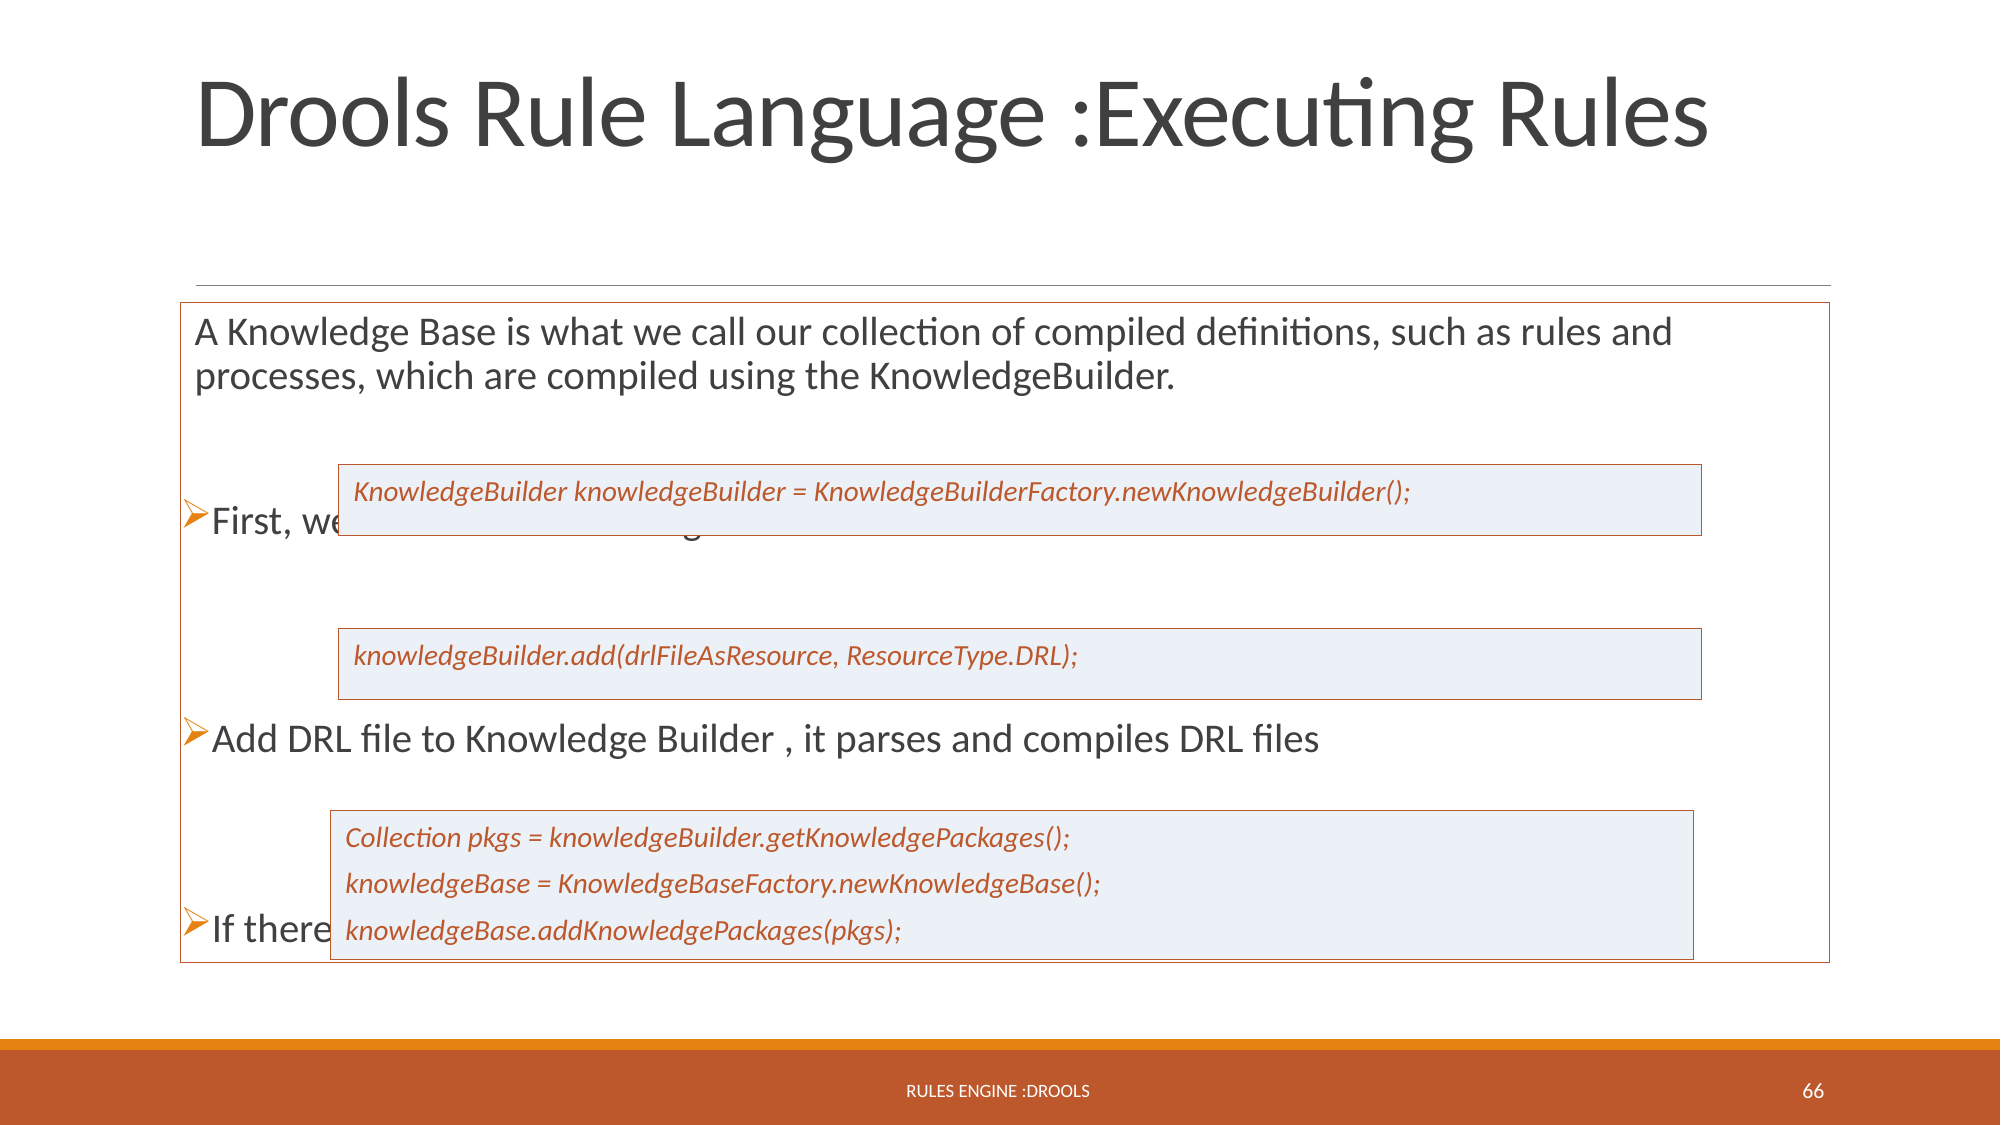

# Drools Rule Language :Executing Rules
A Knowledge Base is what we call our collection of compiled definitions, such as rules and processes, which are compiled using the KnowledgeBuilder.

First, we will create Knowledge Builder

Add DRL file to Knowledge Builder , it parses and compiles DRL files

If there are no errors, we can add the resulting packages to our Knowledge Base

KnowledgeBuilder knowledgeBuilder = KnowledgeBuilderFactory.newKnowledgeBuilder();
knowledgeBuilder.add(drlFileAsResource, ResourceType.DRL);
Collection pkgs = knowledgeBuilder.getKnowledgePackages();
knowledgeBase = KnowledgeBaseFactory.newKnowledgeBase();
knowledgeBase.addKnowledgePackages(pkgs);
Rules Engine :Drools
66